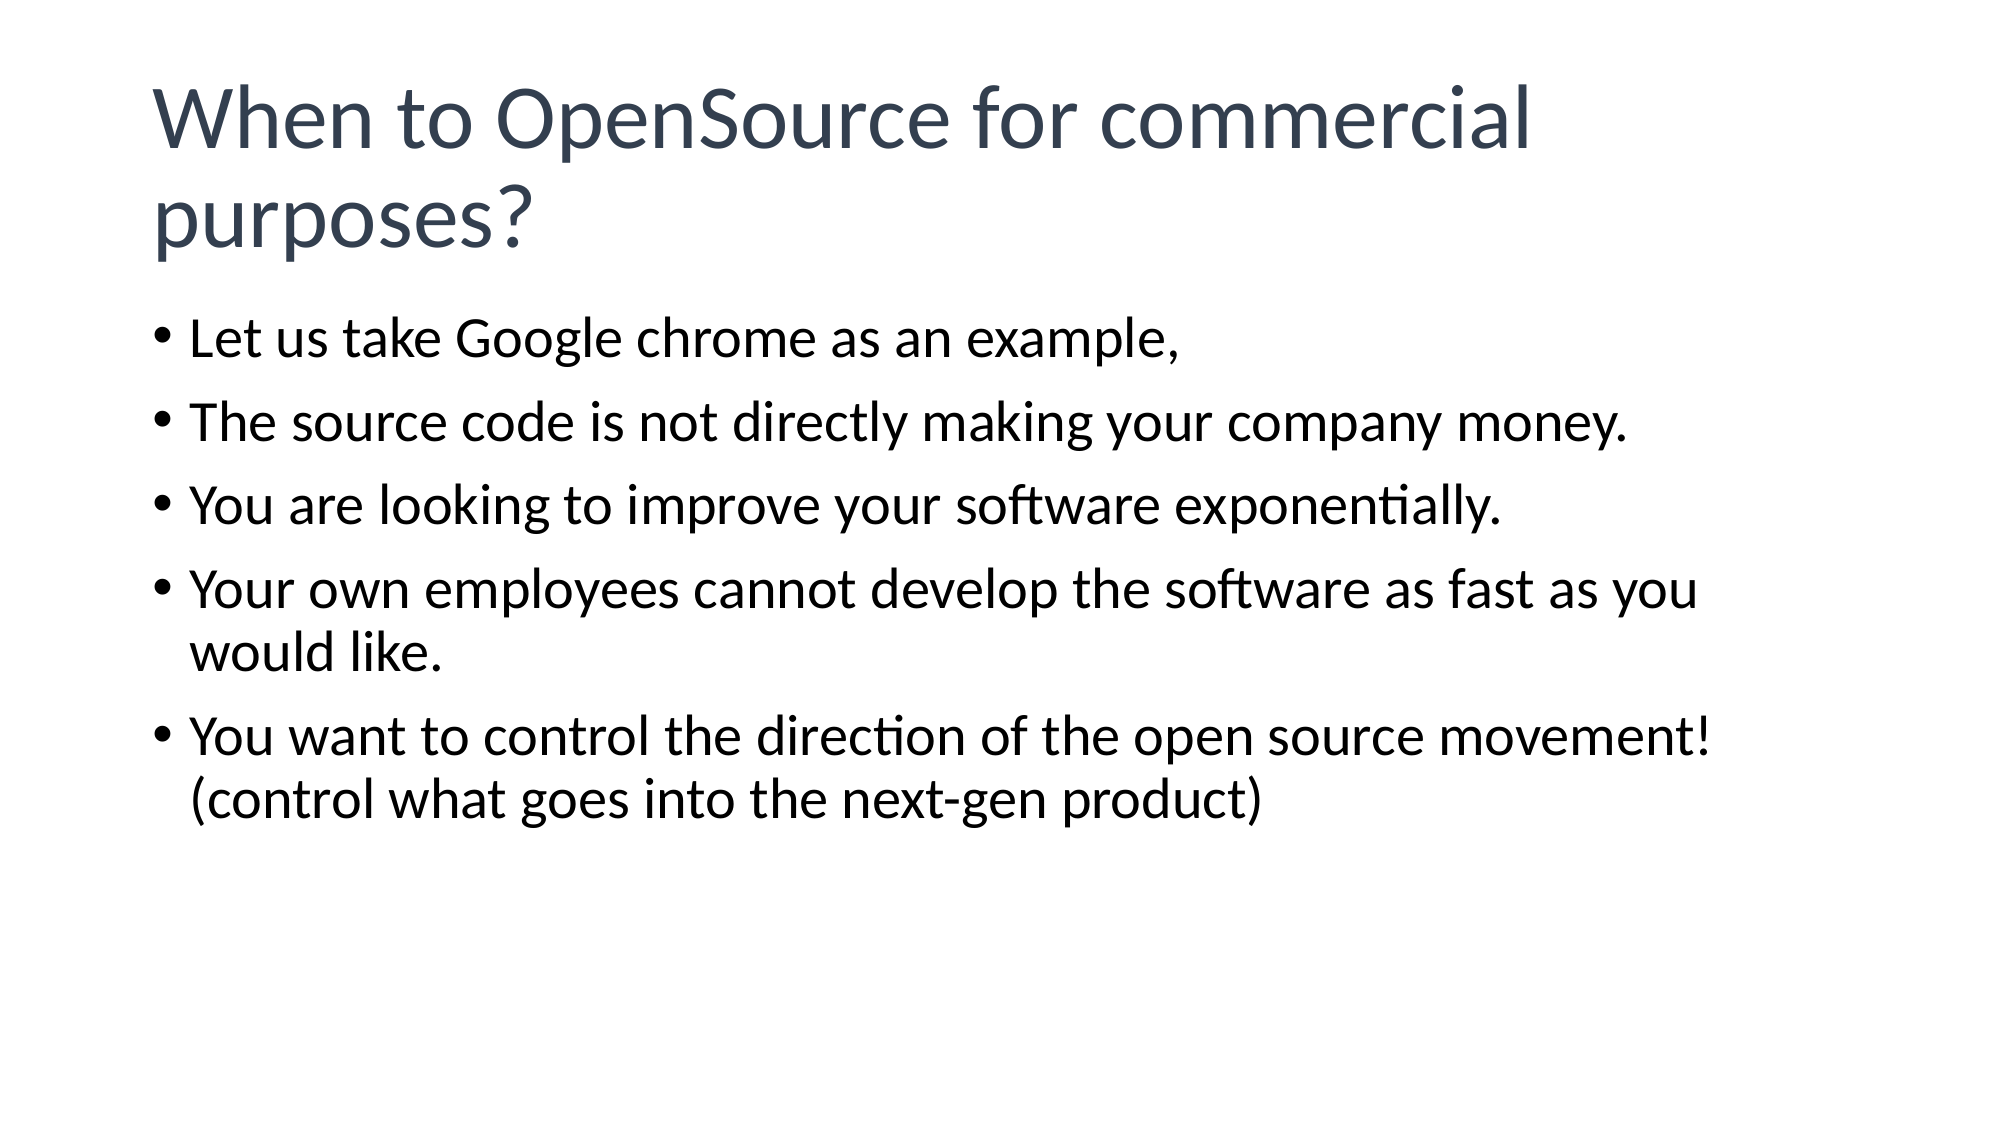

# When to OpenSource for commercial purposes?
Let us take Google chrome as an example,
The source code is not directly making your company money.
You are looking to improve your software exponentially.
Your own employees cannot develop the software as fast as you would like.
You want to control the direction of the open source movement! (control what goes into the next-gen product)